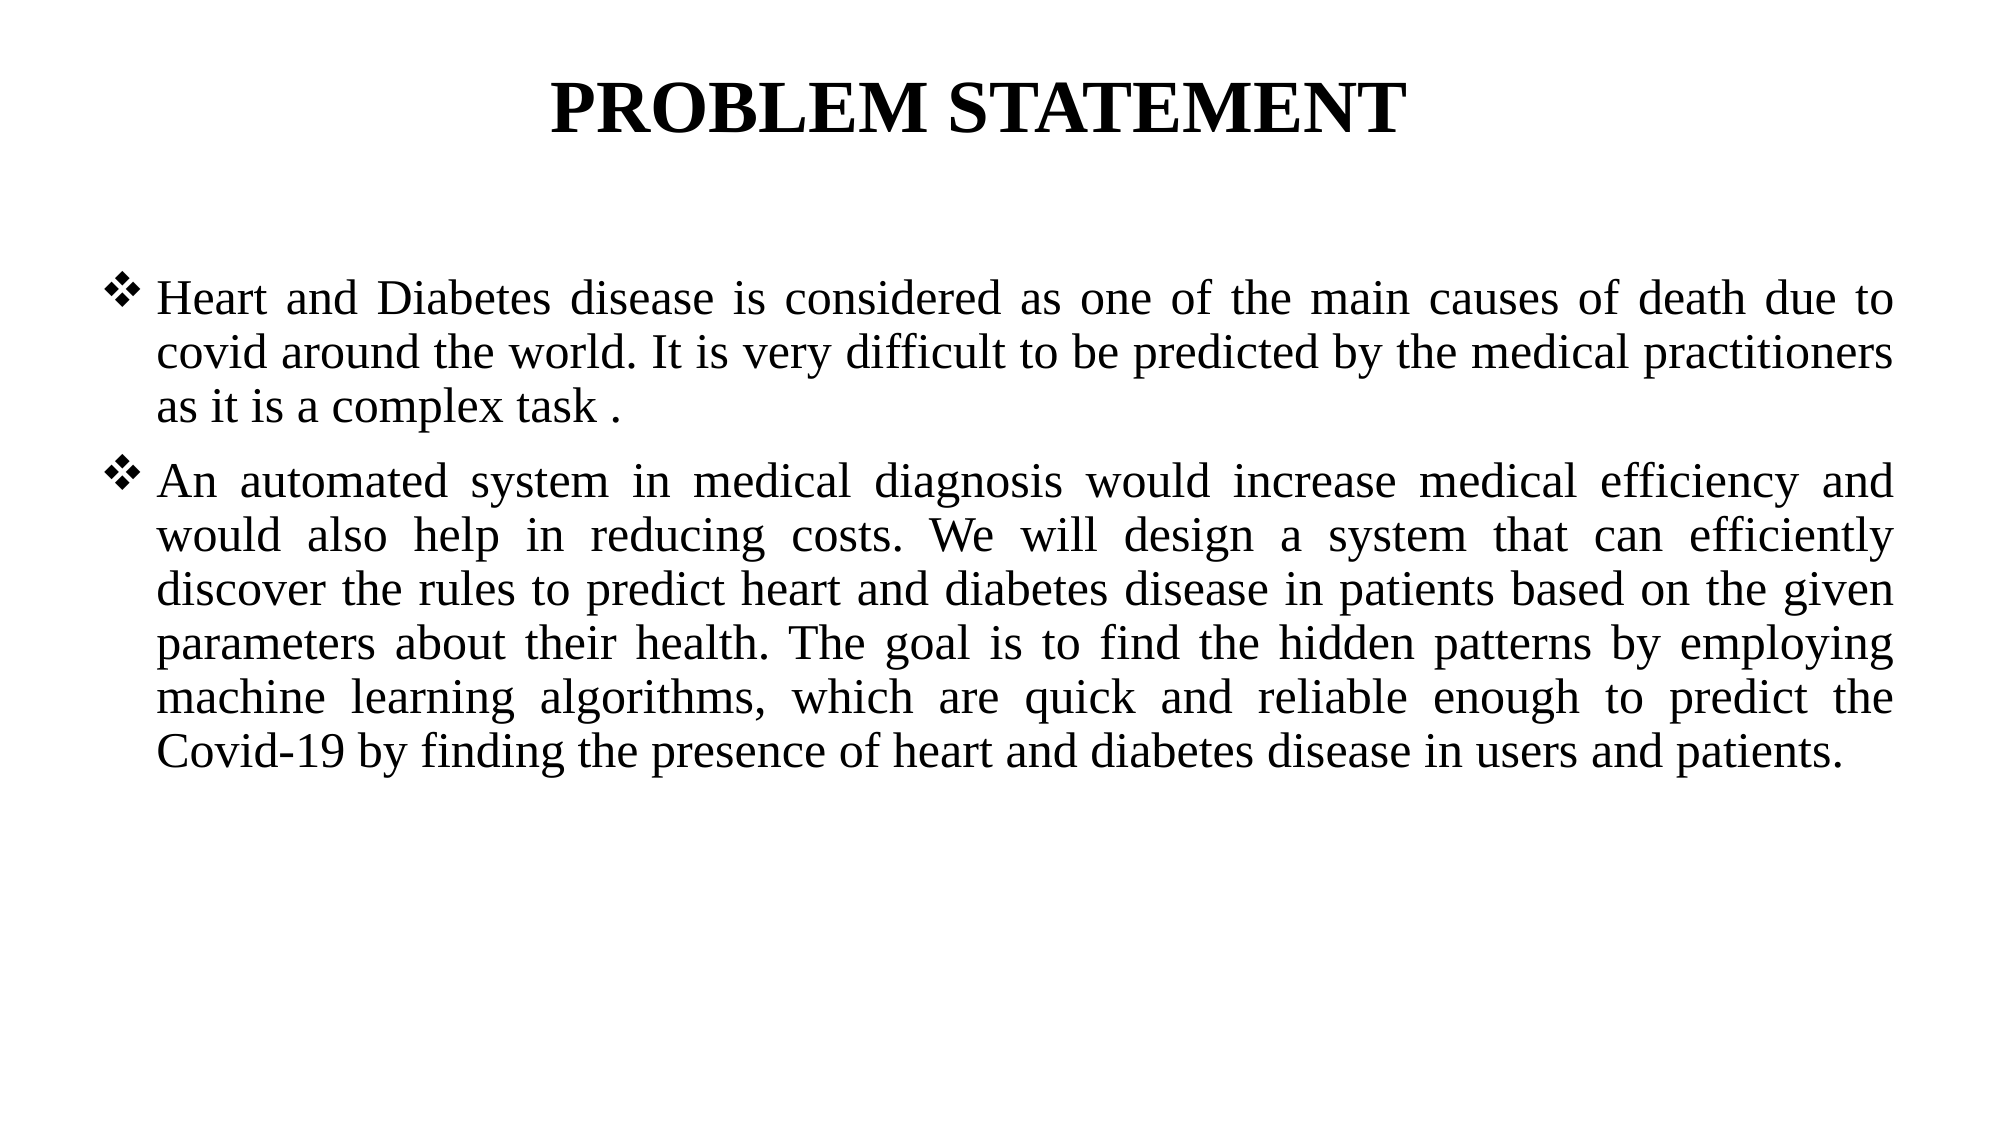

PROBLEM STATEMENT

Heart and Diabetes disease is considered as one of the main causes of death due to covid around the world. It is very difficult to be predicted by the medical practitioners as it is a complex task .
An automated system in medical diagnosis would increase medical efficiency and would also help in reducing costs. We will design a system that can efficiently discover the rules to predict heart and diabetes disease in patients based on the given parameters about their health. The goal is to find the hidden patterns by employing machine learning algorithms, which are quick and reliable enough to predict the Covid-19 by finding the presence of heart and diabetes disease in users and patients.